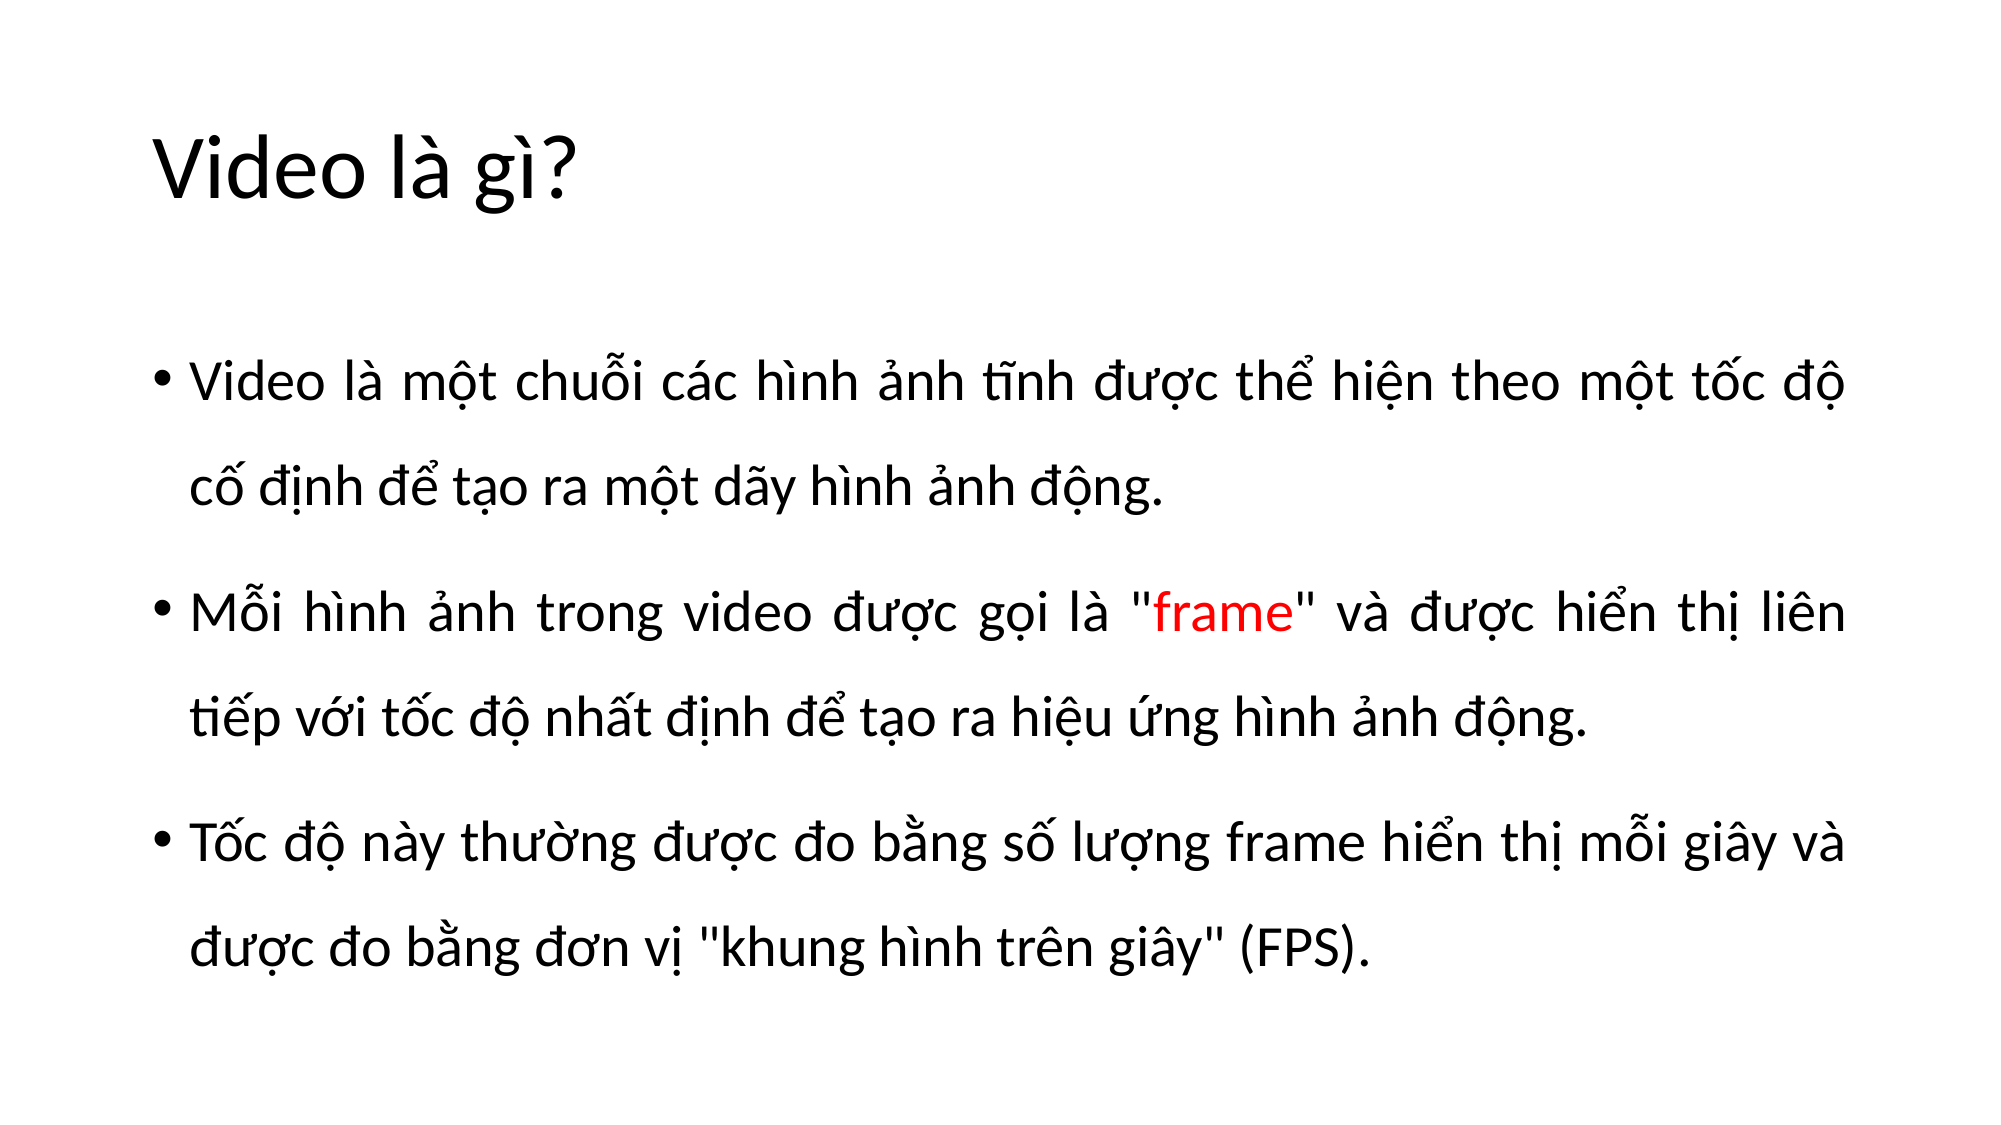

# Video là gì?
Video là một chuỗi các hình ảnh tĩnh được thể hiện theo một tốc độ cố định để tạo ra một dãy hình ảnh động.
Mỗi hình ảnh trong video được gọi là "frame" và được hiển thị liên tiếp với tốc độ nhất định để tạo ra hiệu ứng hình ảnh động.
Tốc độ này thường được đo bằng số lượng frame hiển thị mỗi giây và được đo bằng đơn vị "khung hình trên giây" (FPS).